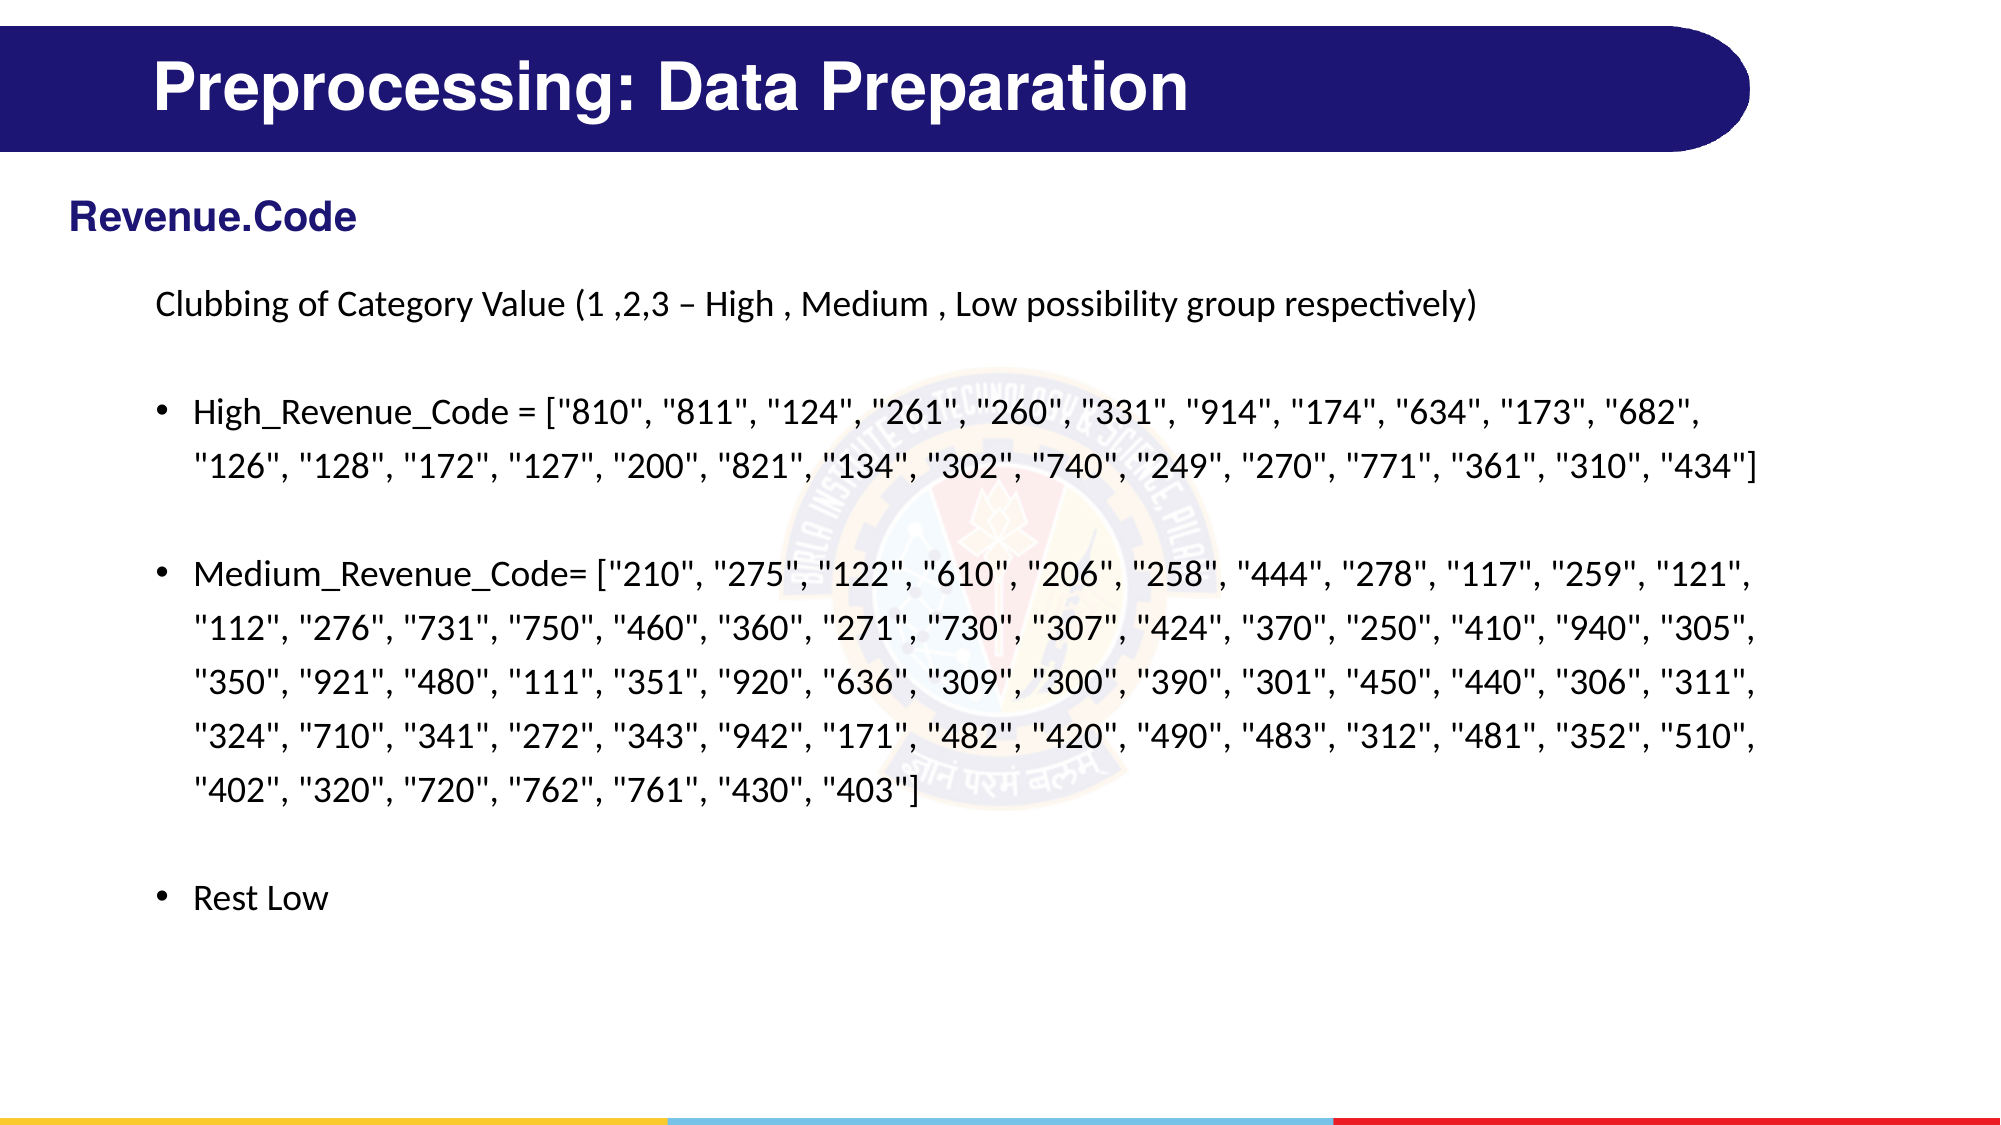

# Preprocessing: Data Preparation
Revenue.Code
Clubbing of Category Value (1 ,2,3 – High , Medium , Low possibility group respectively)

High_Revenue_Code = ["810", "811", "124", "261", "260", "331", "914", "174", "634", "173", "682", "126", "128", "172", "127", "200", "821", "134", "302", "740", "249", "270", "771", "361", "310", "434"]

Medium_Revenue_Code= ["210", "275", "122", "610", "206", "258", "444", "278", "117", "259", "121", "112", "276", "731", "750", "460", "360", "271", "730", "307", "424", "370", "250", "410", "940", "305", "350", "921", "480", "111", "351", "920", "636", "309", "300", "390", "301", "450", "440", "306", "311", "324", "710", "341", "272", "343", "942", "171", "482", "420", "490", "483", "312", "481", "352", "510", "402", "320", "720", "762", "761", "430", "403"]

Rest Low